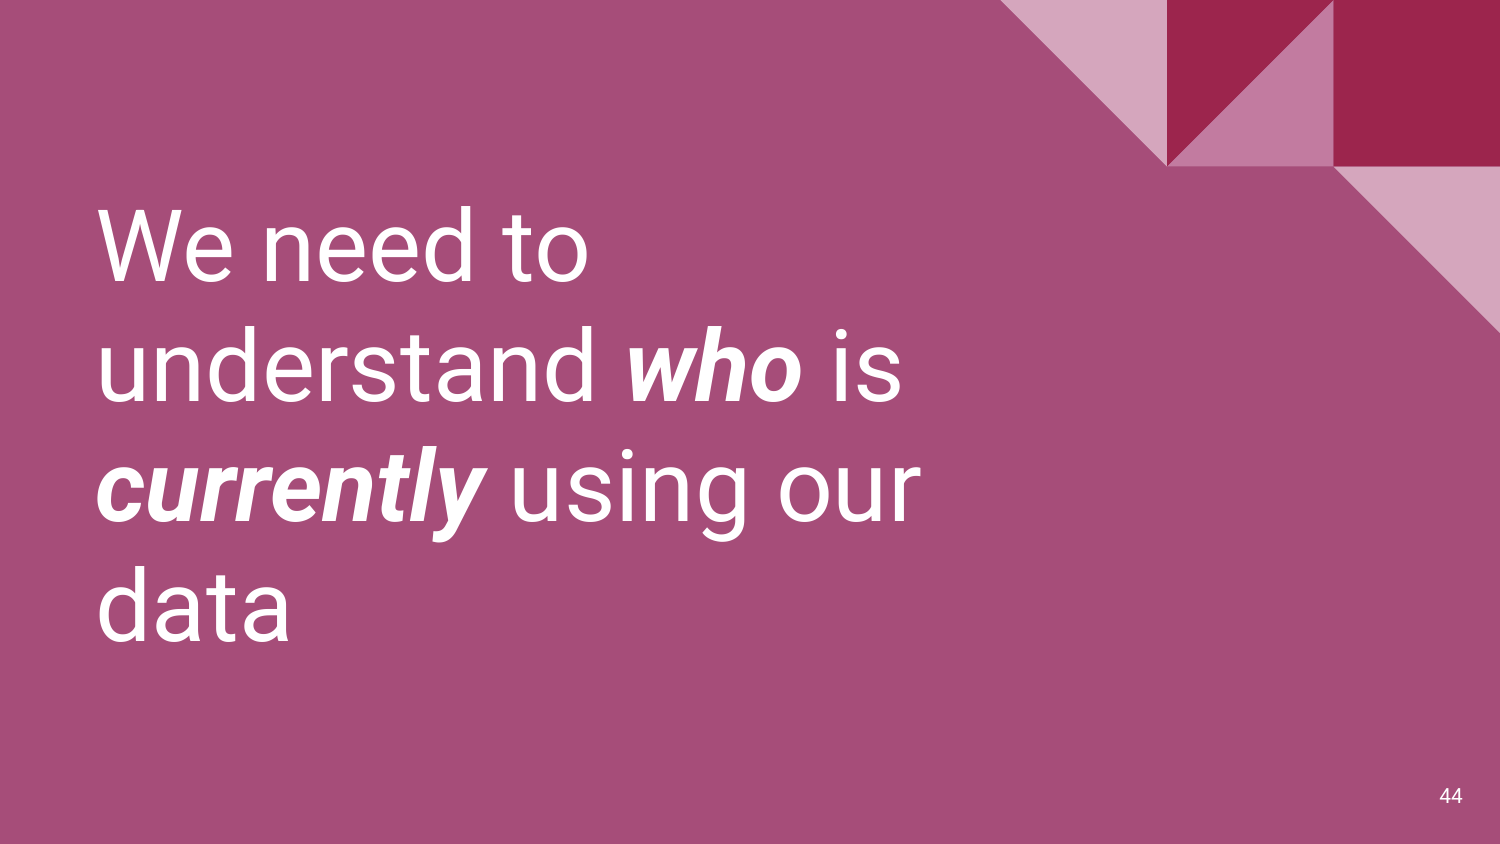

# We need to understand who is currently using our data
44